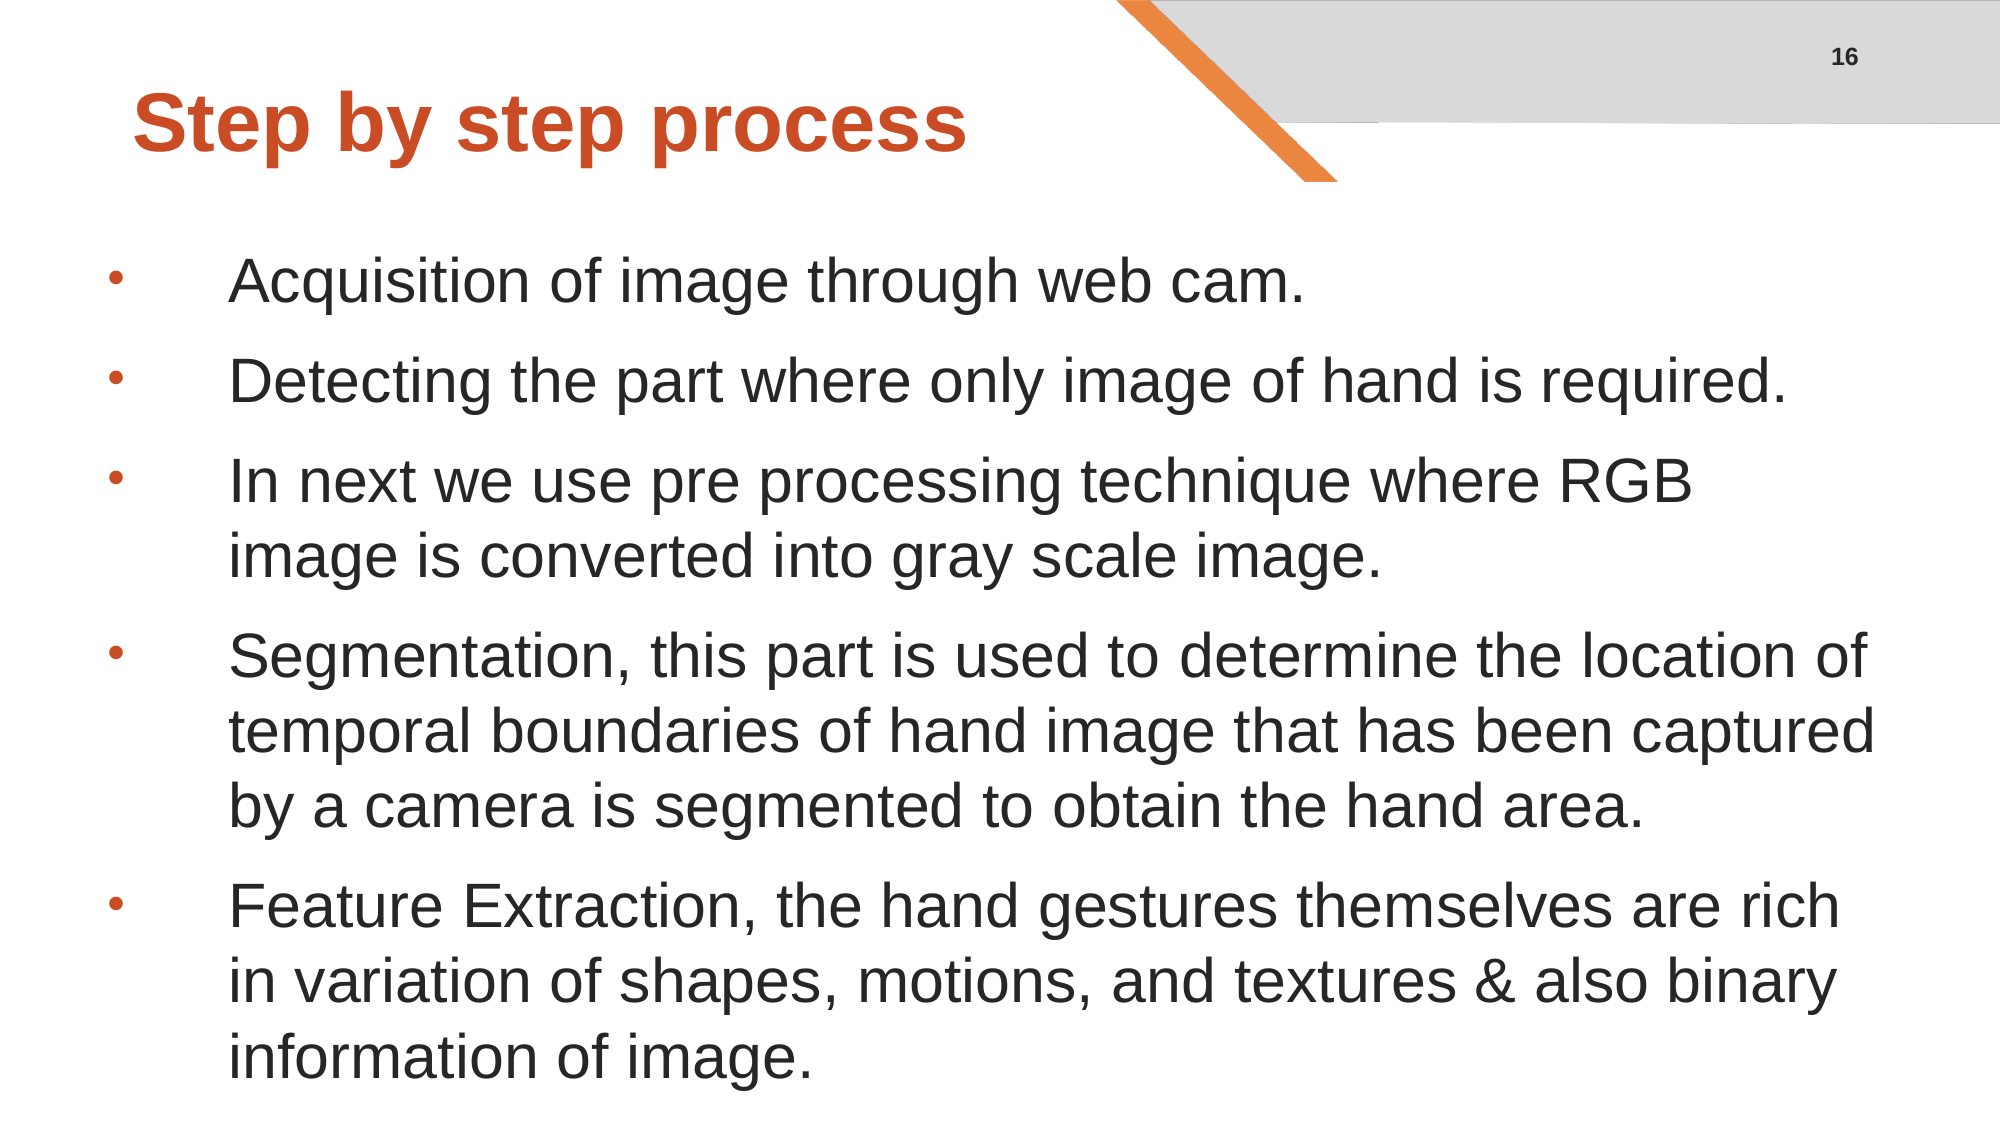

16
# Step by step process
Acquisition of image through web cam.
Detecting the part where only image of hand is required.
In next we use pre processing technique where RGB image is converted into gray scale image.
Segmentation, this part is used to determine the location of temporal boundaries of hand image that has been captured by a camera is segmented to obtain the hand area.
Feature Extraction, the hand gestures themselves are rich in variation of shapes, motions, and textures & also binary information of image.